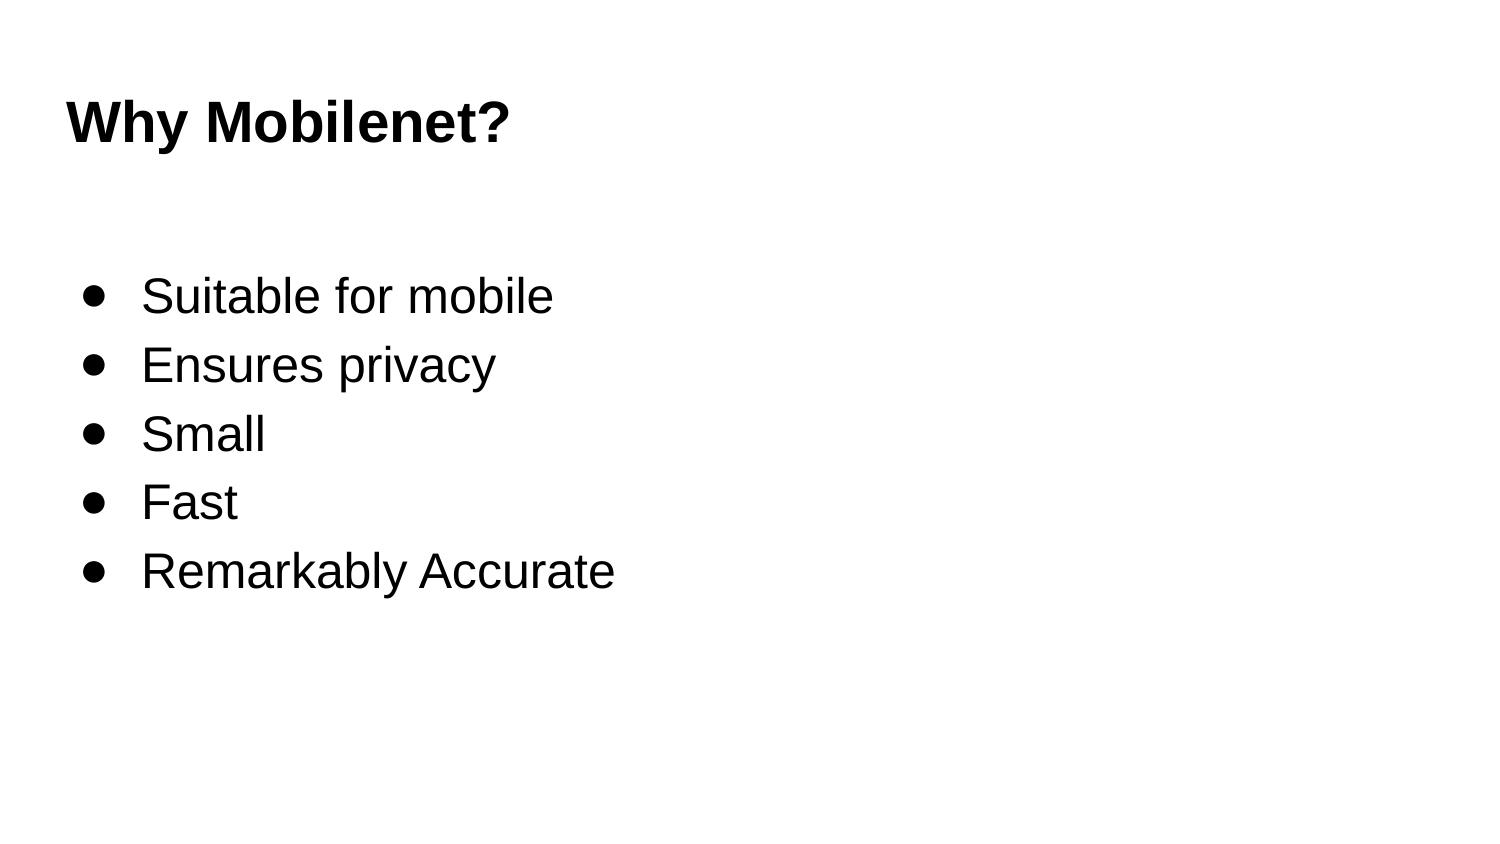

# Why Mobilenet?

Suitable for mobile
Ensures privacy
Small
Fast
Remarkably Accurate